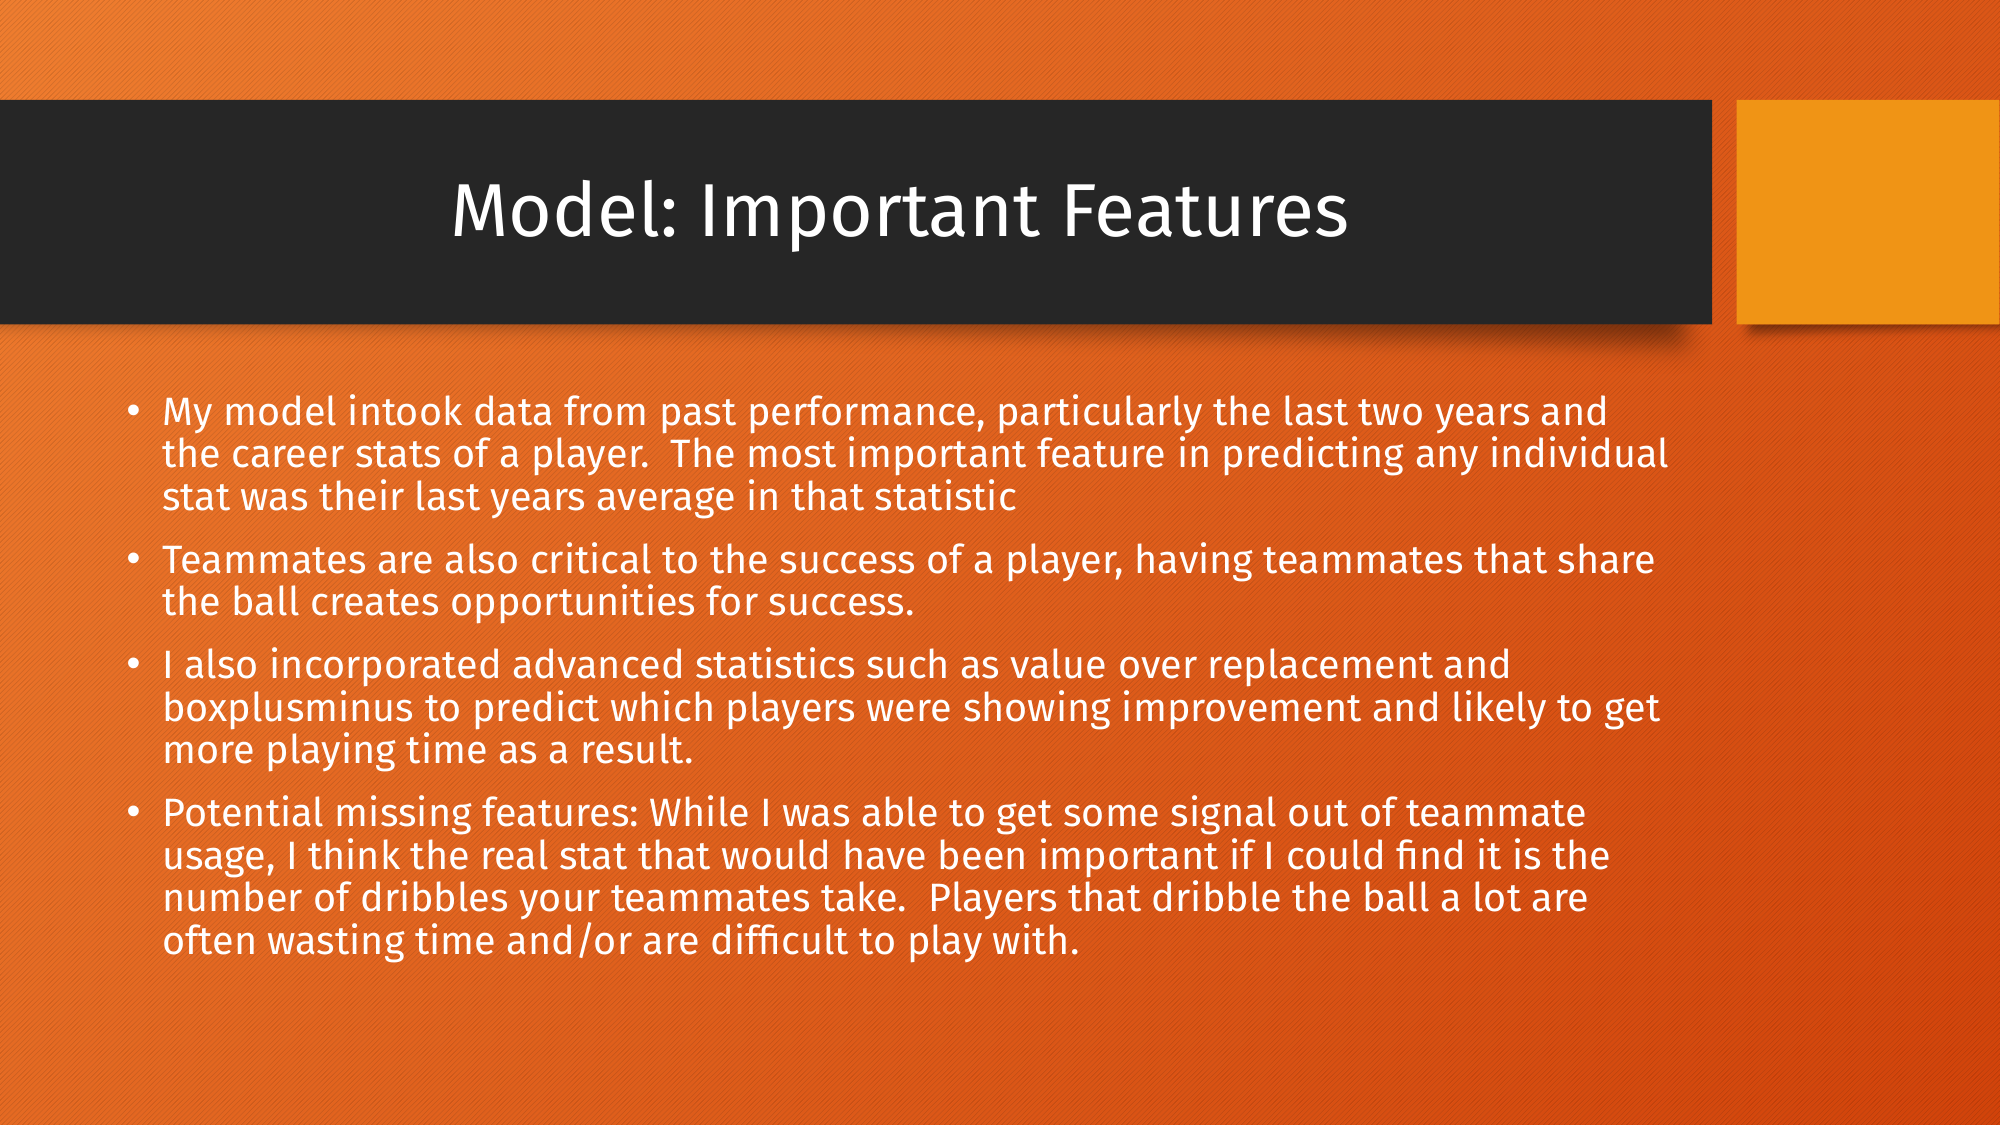

# Model: Important Features
My model intook data from past performance, particularly the last two years and the career stats of a player.  The most important feature in predicting any individual stat was their last years average in that statistic
Teammates are also critical to the success of a player, having teammates that share the ball creates opportunities for success.
I also incorporated advanced statistics such as value over replacement and boxplusminus to predict which players were showing improvement and likely to get more playing time as a result.
Potential missing features: While I was able to get some signal out of teammate usage, I think the real stat that would have been important if I could find it is the number of dribbles your teammates take.  Players that dribble the ball a lot are often wasting time and/or are difficult to play with.